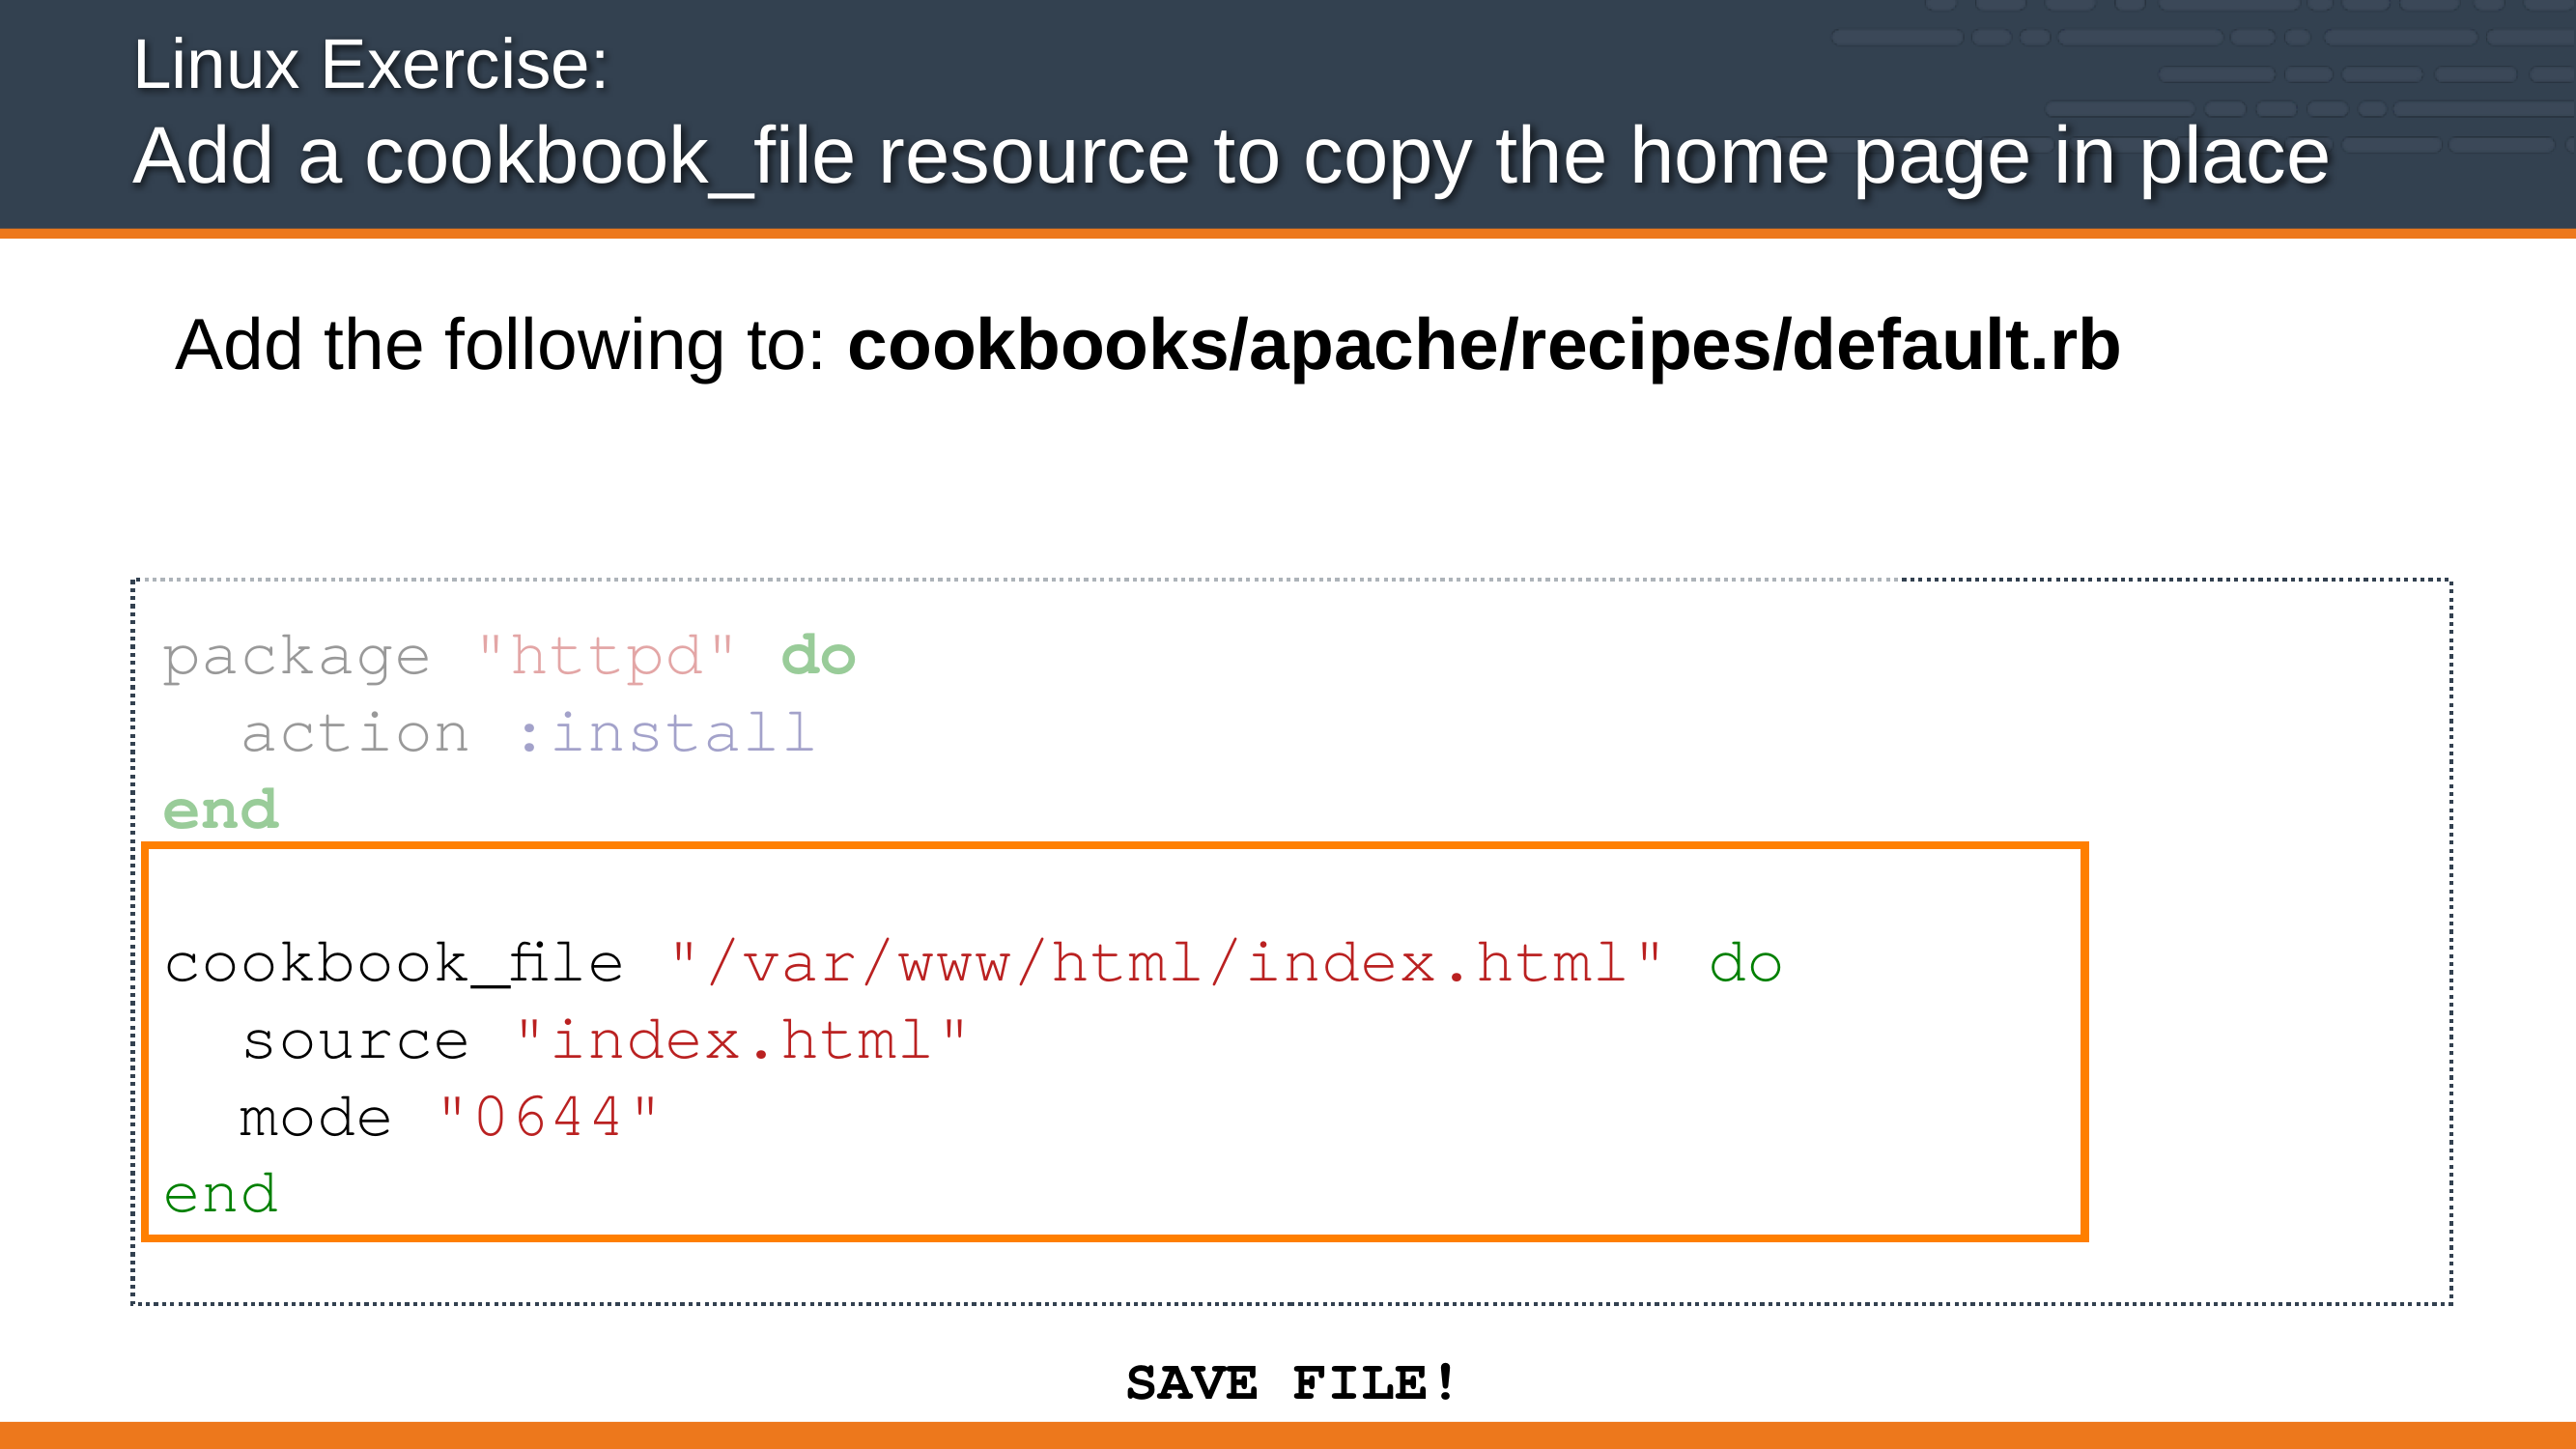

# Linux Exercise: Add a cookbook_file resource to copy the home page in place
 Add the following to: cookbooks/apache/recipes/default.rb

package "httpd" do
  action :install
end

cookbook_file "/var/www/html/index.html" do
  source "index.html"
  mode "0644"
end

SAVE FILE!